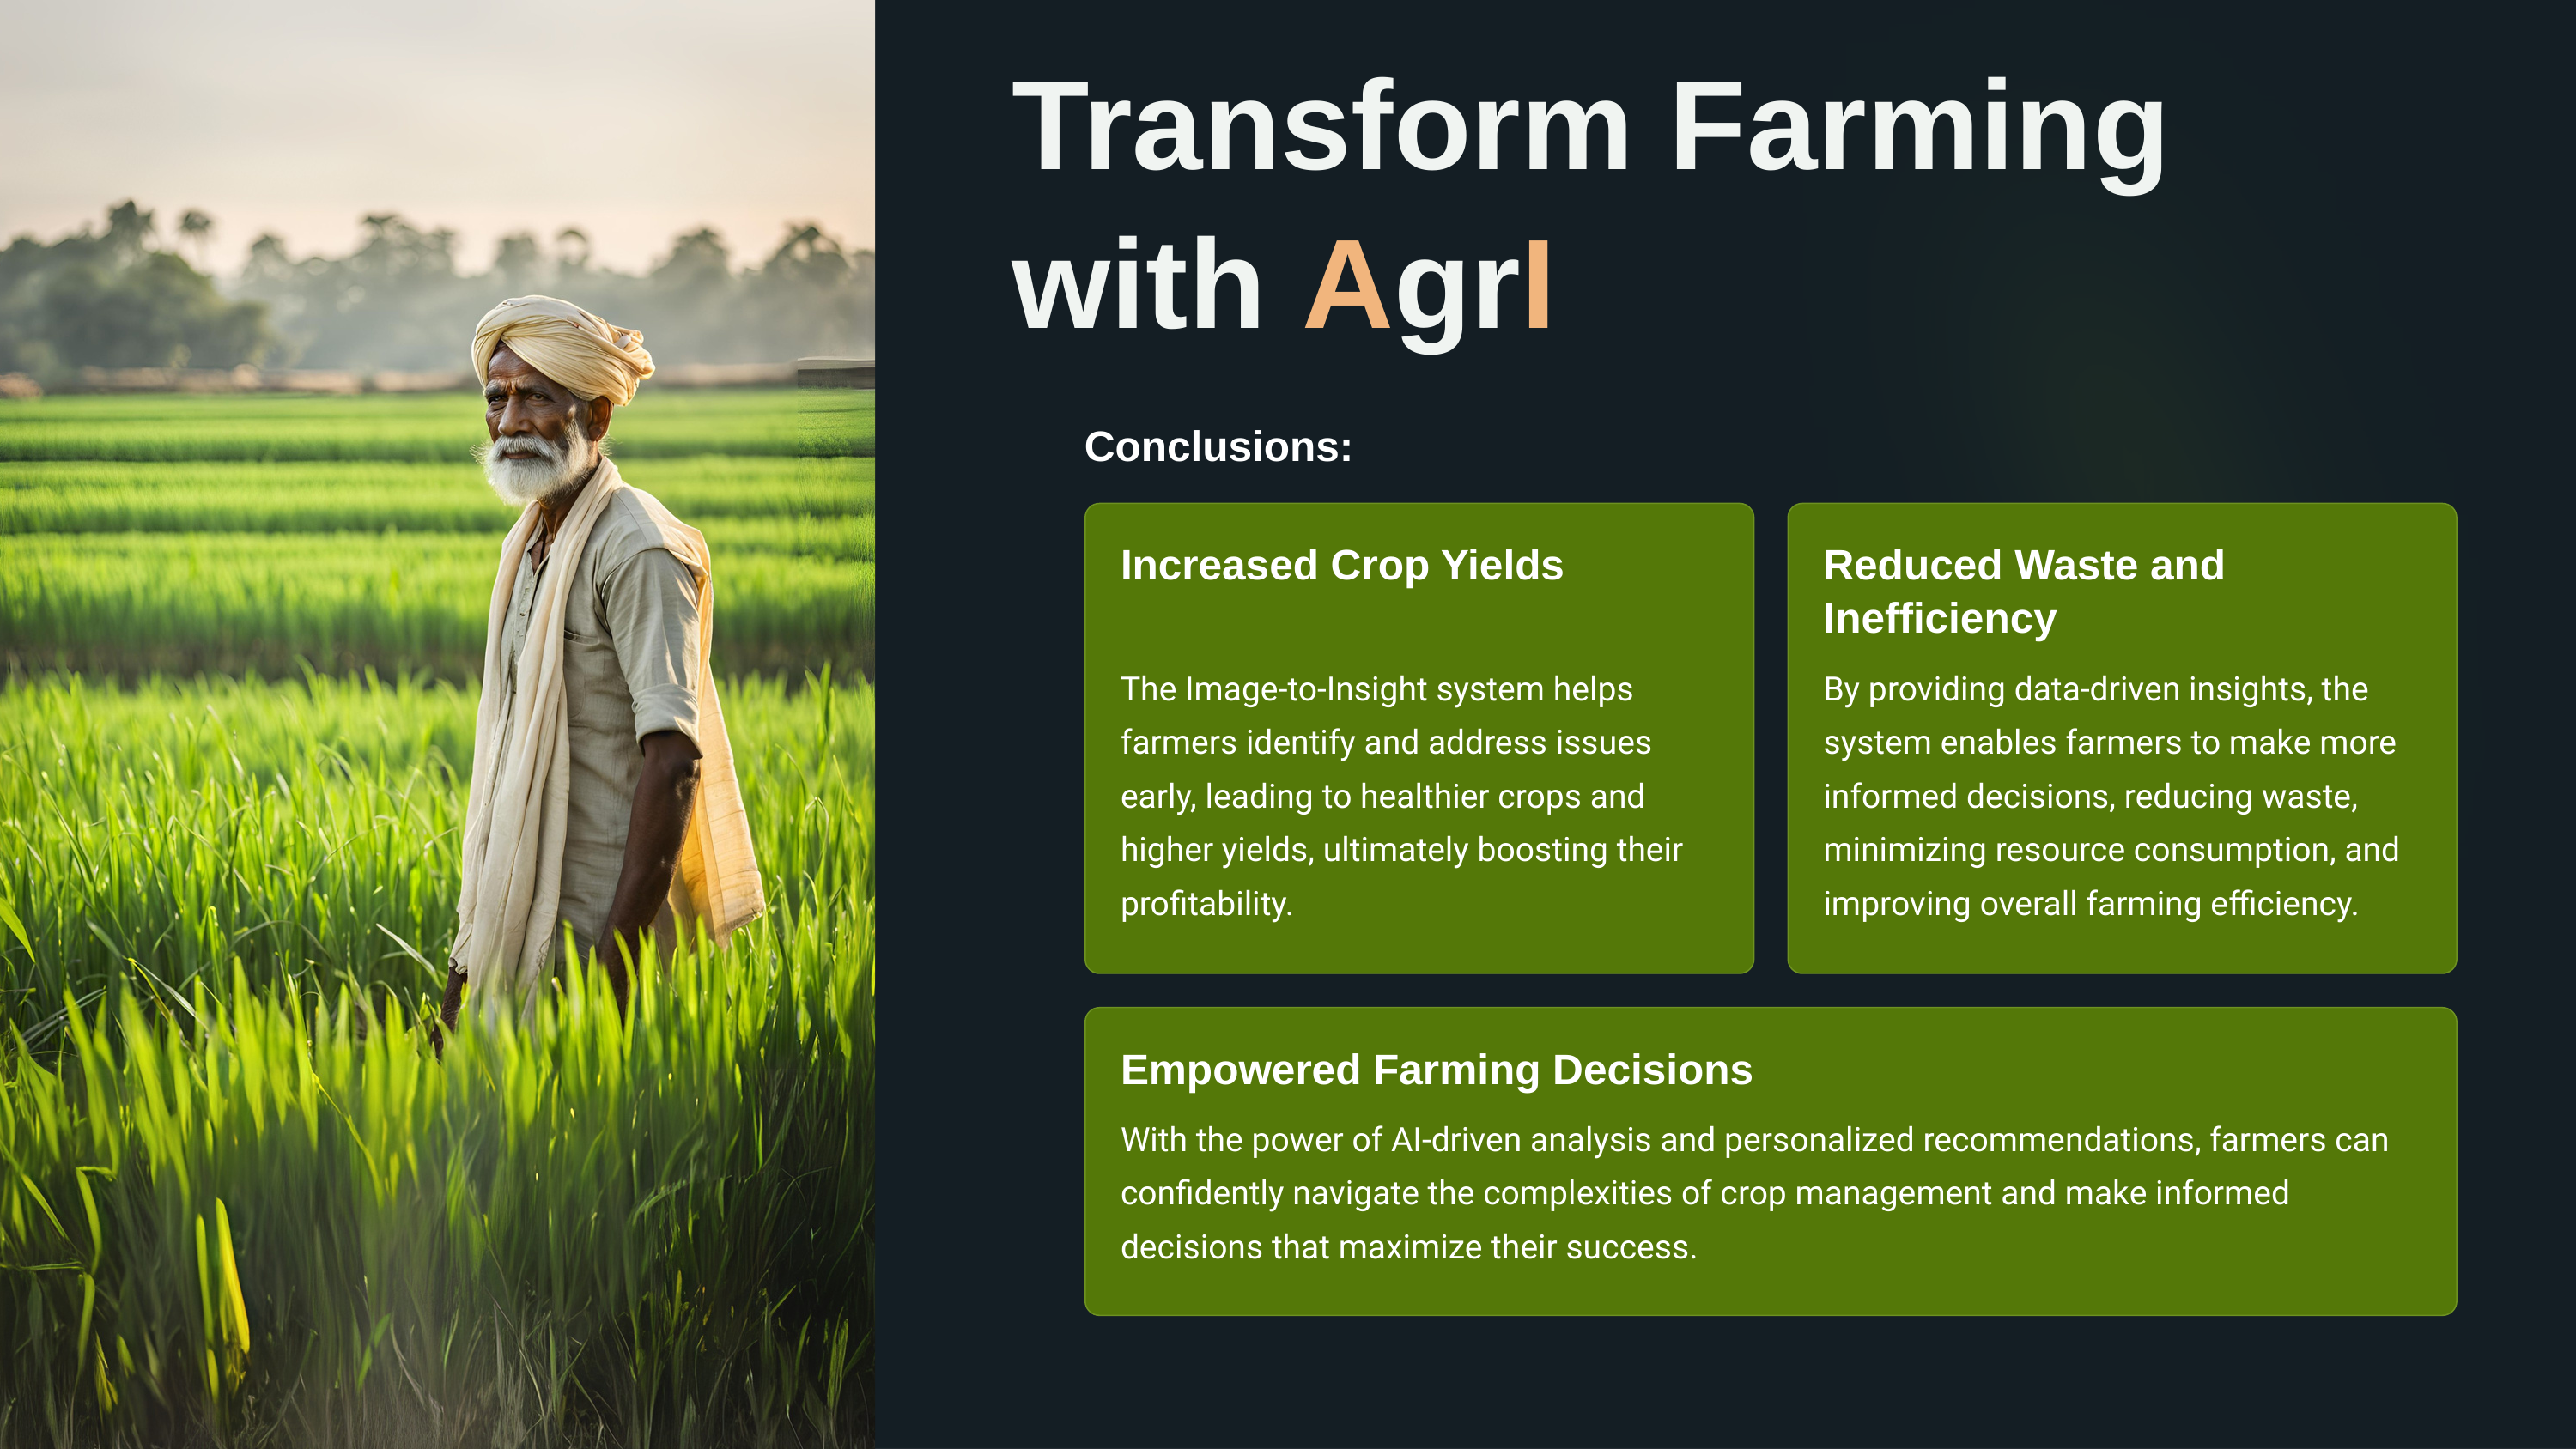

Transform Farming with AgrI
Conclusions:

Increased Crop Yields
Reduced Waste and Inefficiency
The Image-to-Insight system helps farmers identify and address issues early, leading to healthier crops and higher yields, ultimately boosting their profitability.
By providing data-driven insights, the system enables farmers to make more informed decisions, reducing waste, minimizing resource consumption, and improving overall farming efficiency.

Empowered Farming Decisions
With the power of AI-driven analysis and personalized recommendations, farmers can confidently navigate the complexities of crop management and make informed decisions that maximize their success.